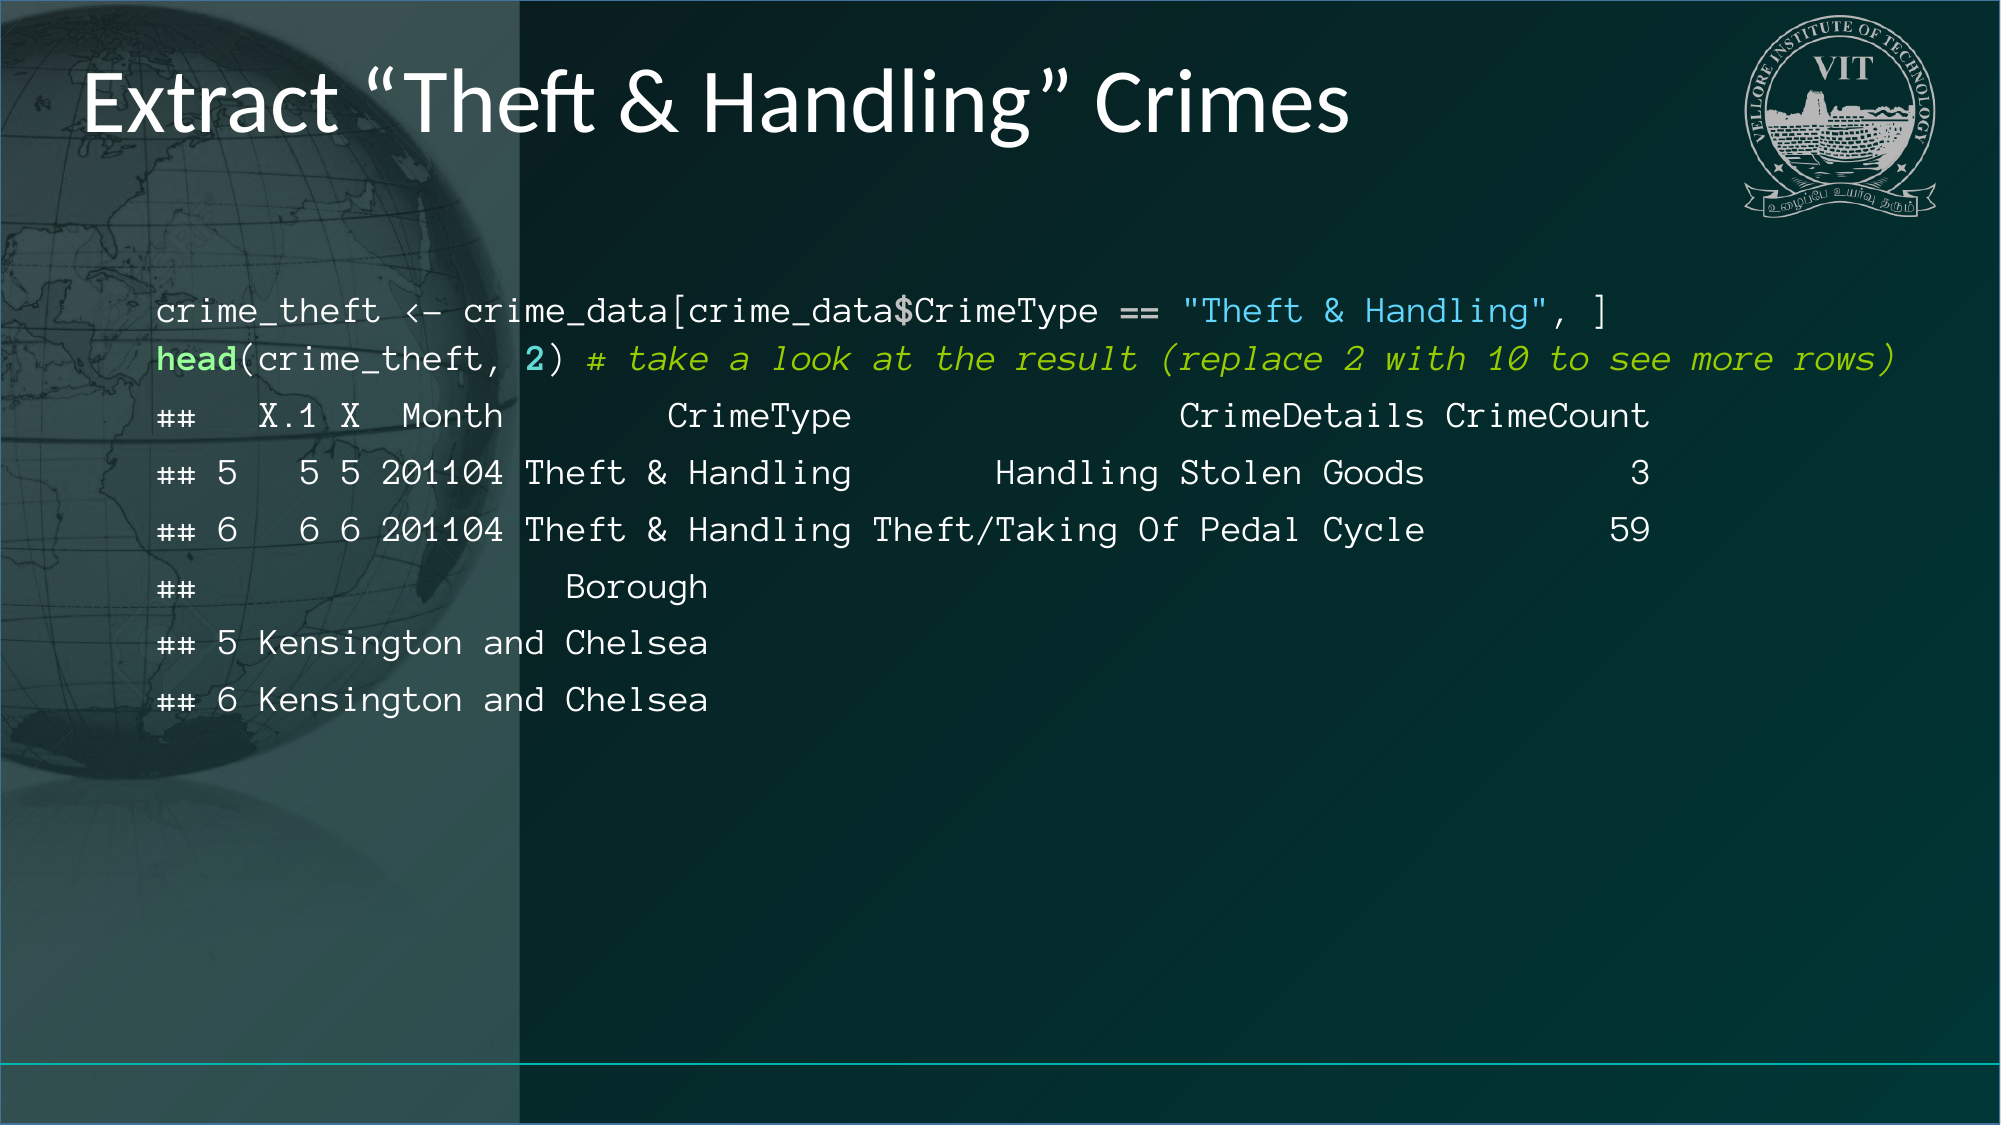

# Extract “Theft & Handling” Crimes
crime_theft <- crime_data[crime_data$CrimeType == "Theft & Handling", ]
head(crime_theft, 2) # take a look at the result (replace 2 with 10 to see more rows)
##   X.1 X  Month        CrimeType                CrimeDetails CrimeCount
## 5   5 5 201104 Theft & Handling       Handling Stolen Goods          3
## 6   6 6 201104 Theft & Handling Theft/Taking Of Pedal Cycle         59
##                  Borough
## 5 Kensington and Chelsea
## 6 Kensington and Chelsea